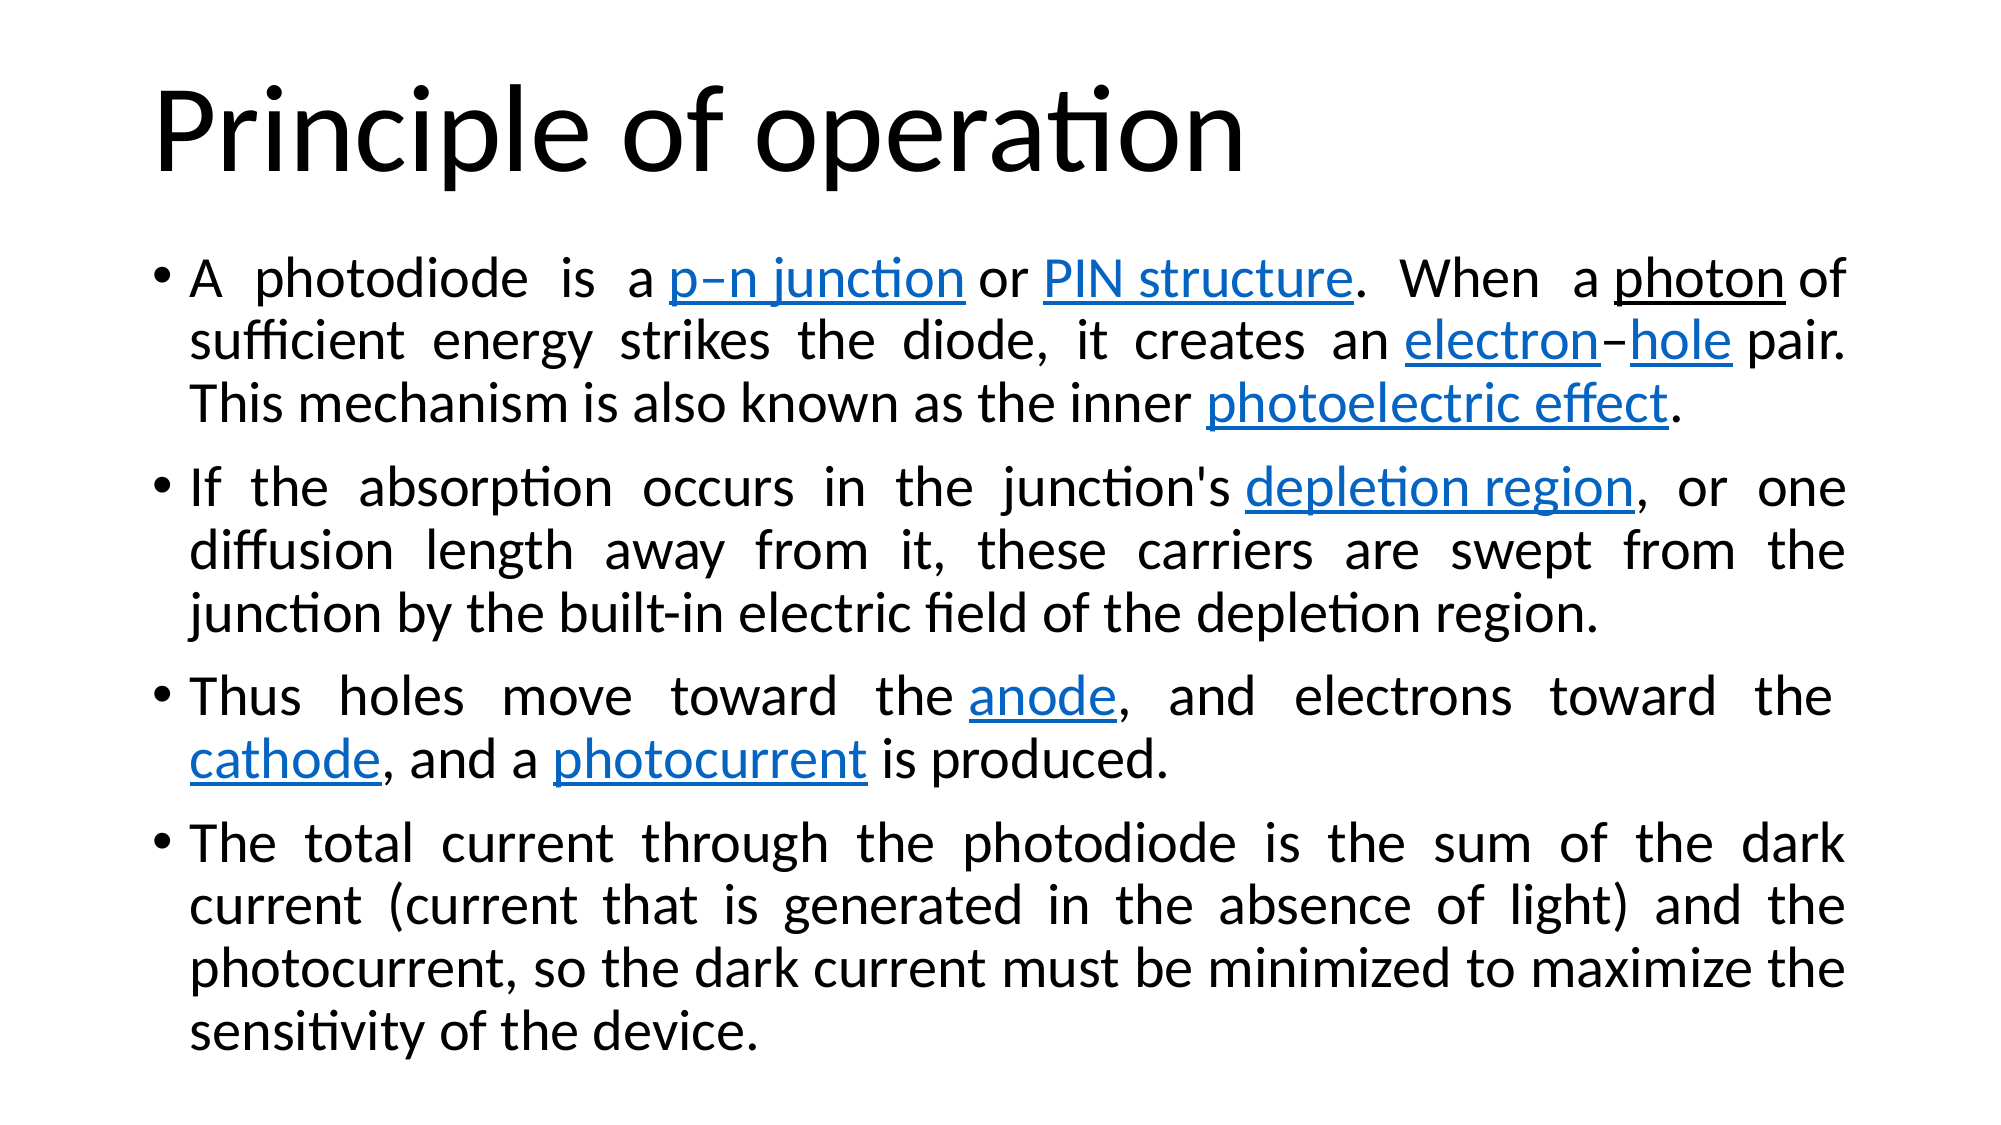

# Principle of operation
A photodiode is a p–n junction or PIN structure. When a photon of sufficient energy strikes the diode, it creates an electron–hole pair. This mechanism is also known as the inner photoelectric effect.
If the absorption occurs in the junction's depletion region, or one diffusion length away from it, these carriers are swept from the junction by the built-in electric field of the depletion region.
Thus holes move toward the anode, and electrons toward the cathode, and a photocurrent is produced.
The total current through the photodiode is the sum of the dark current (current that is generated in the absence of light) and the photocurrent, so the dark current must be minimized to maximize the sensitivity of the device.